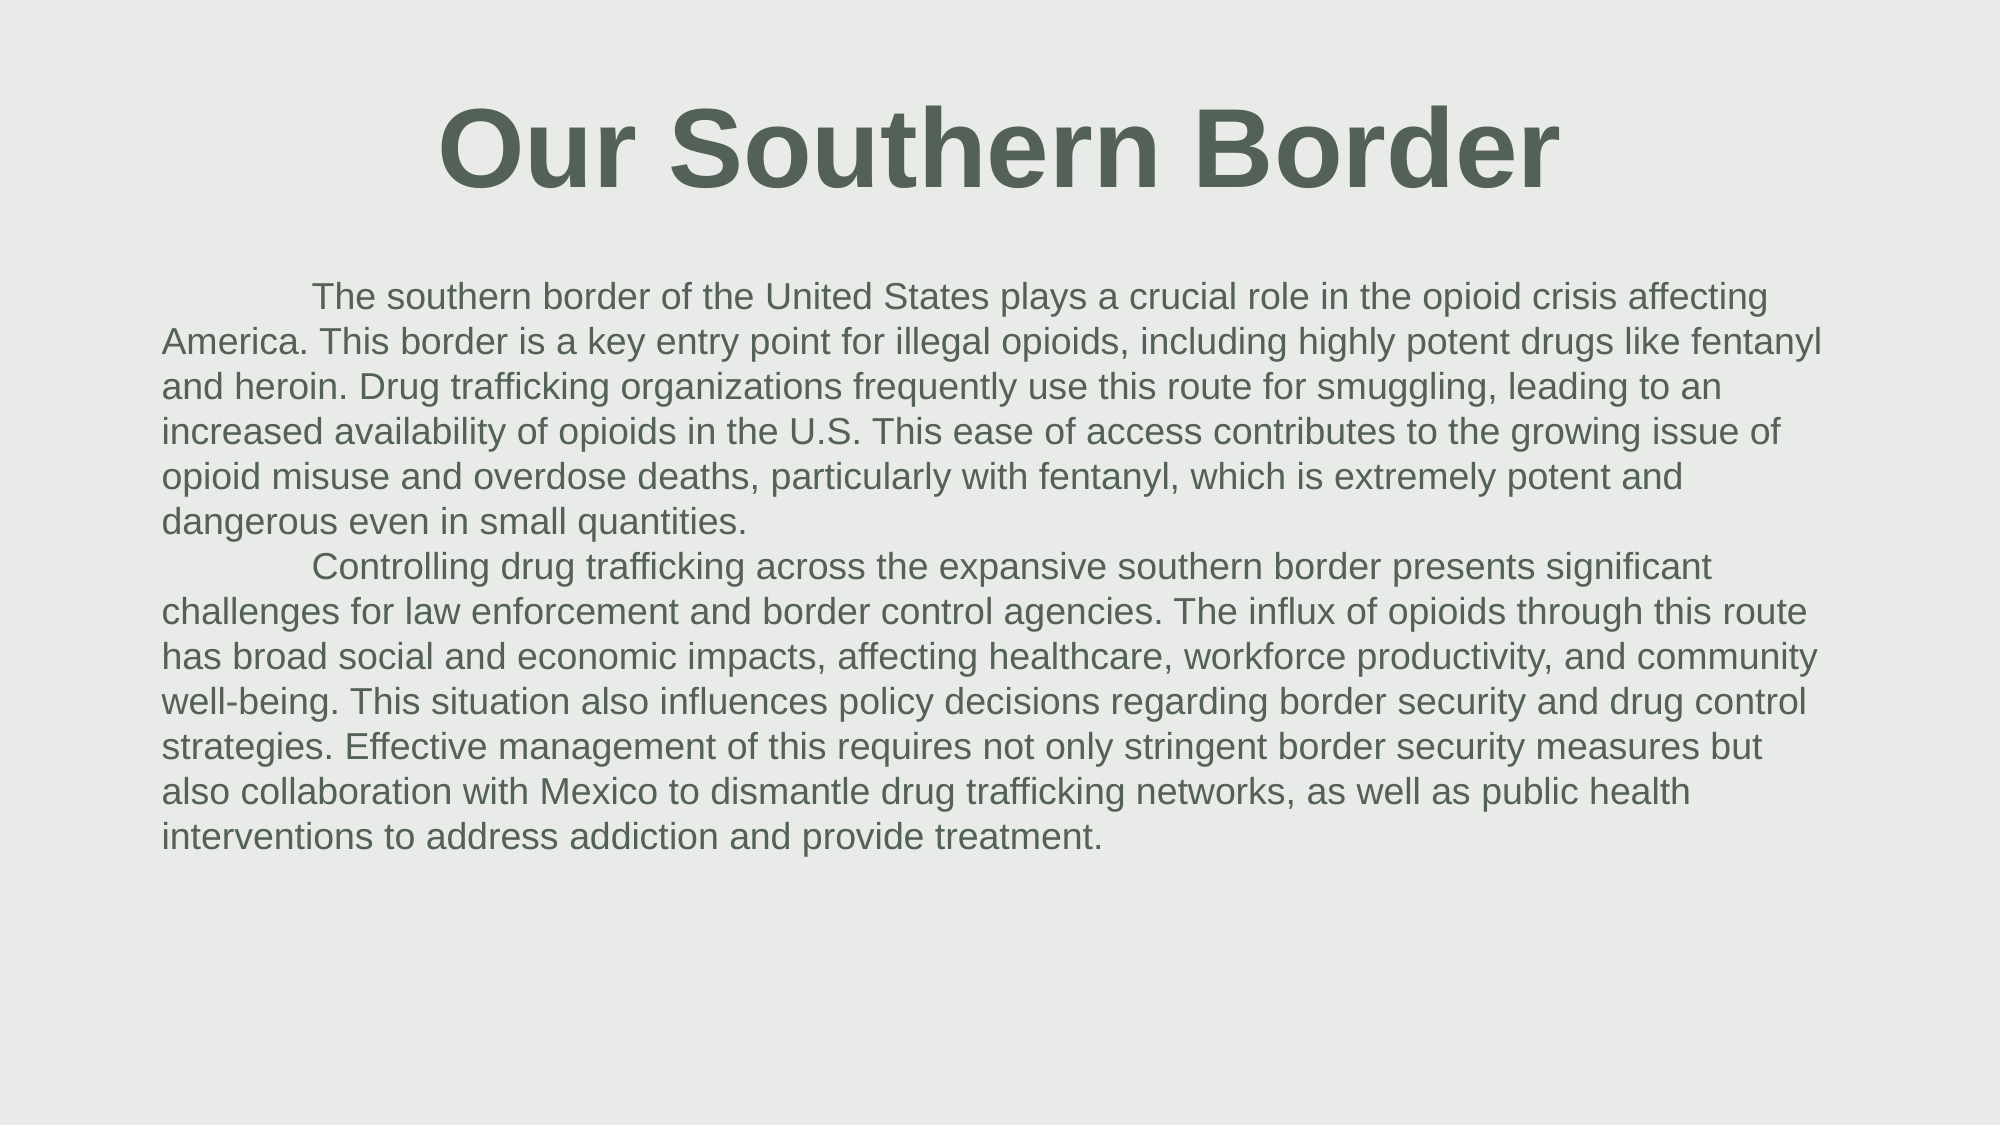

Our Southern Border
	The southern border of the United States plays a crucial role in the opioid crisis affecting America. This border is a key entry point for illegal opioids, including highly potent drugs like fentanyl and heroin. Drug trafficking organizations frequently use this route for smuggling, leading to an increased availability of opioids in the U.S. This ease of access contributes to the growing issue of opioid misuse and overdose deaths, particularly with fentanyl, which is extremely potent and dangerous even in small quantities.
	Controlling drug trafficking across the expansive southern border presents significant challenges for law enforcement and border control agencies. The influx of opioids through this route has broad social and economic impacts, affecting healthcare, workforce productivity, and community well-being. This situation also influences policy decisions regarding border security and drug control strategies. Effective management of this requires not only stringent border security measures but also collaboration with Mexico to dismantle drug trafficking networks, as well as public health interventions to address addiction and provide treatment.